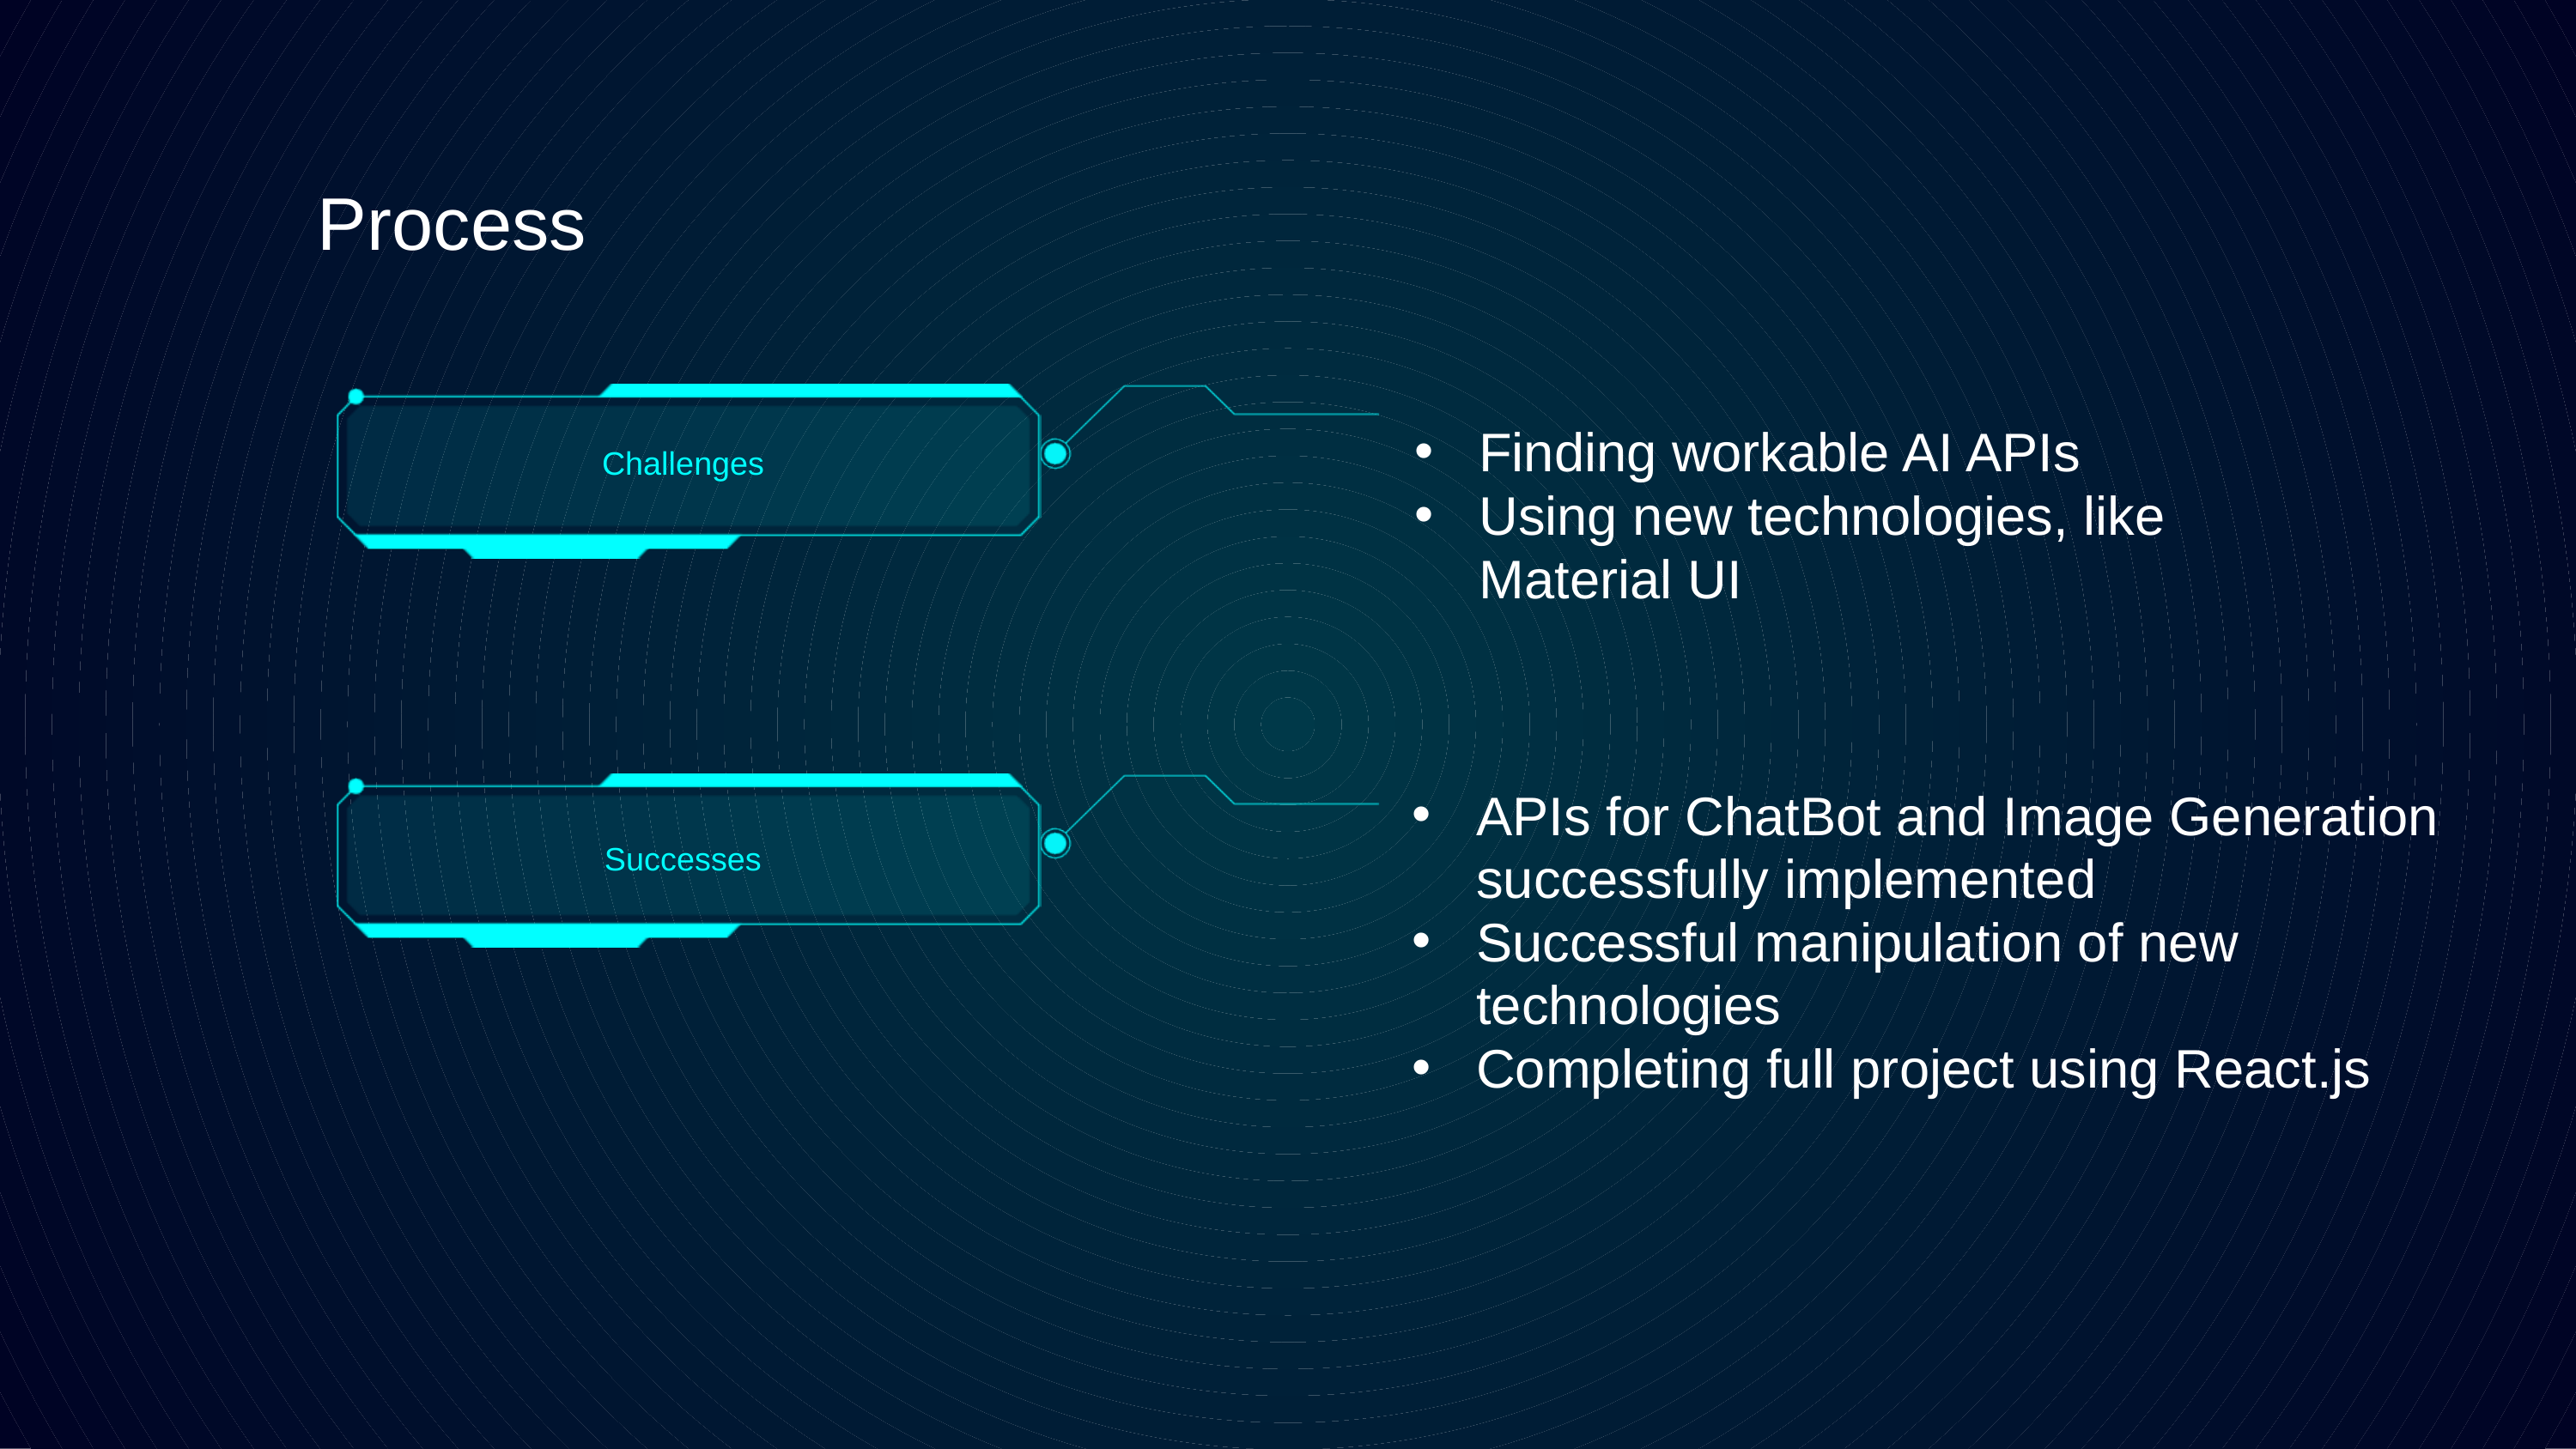

Process

Finding workable AI APIs
Using new technologies, like Material UI
Challenges

APIs for ChatBot and Image Generation successfully implemented
Successful manipulation of new technologies
Completing full project using React.js
Successes